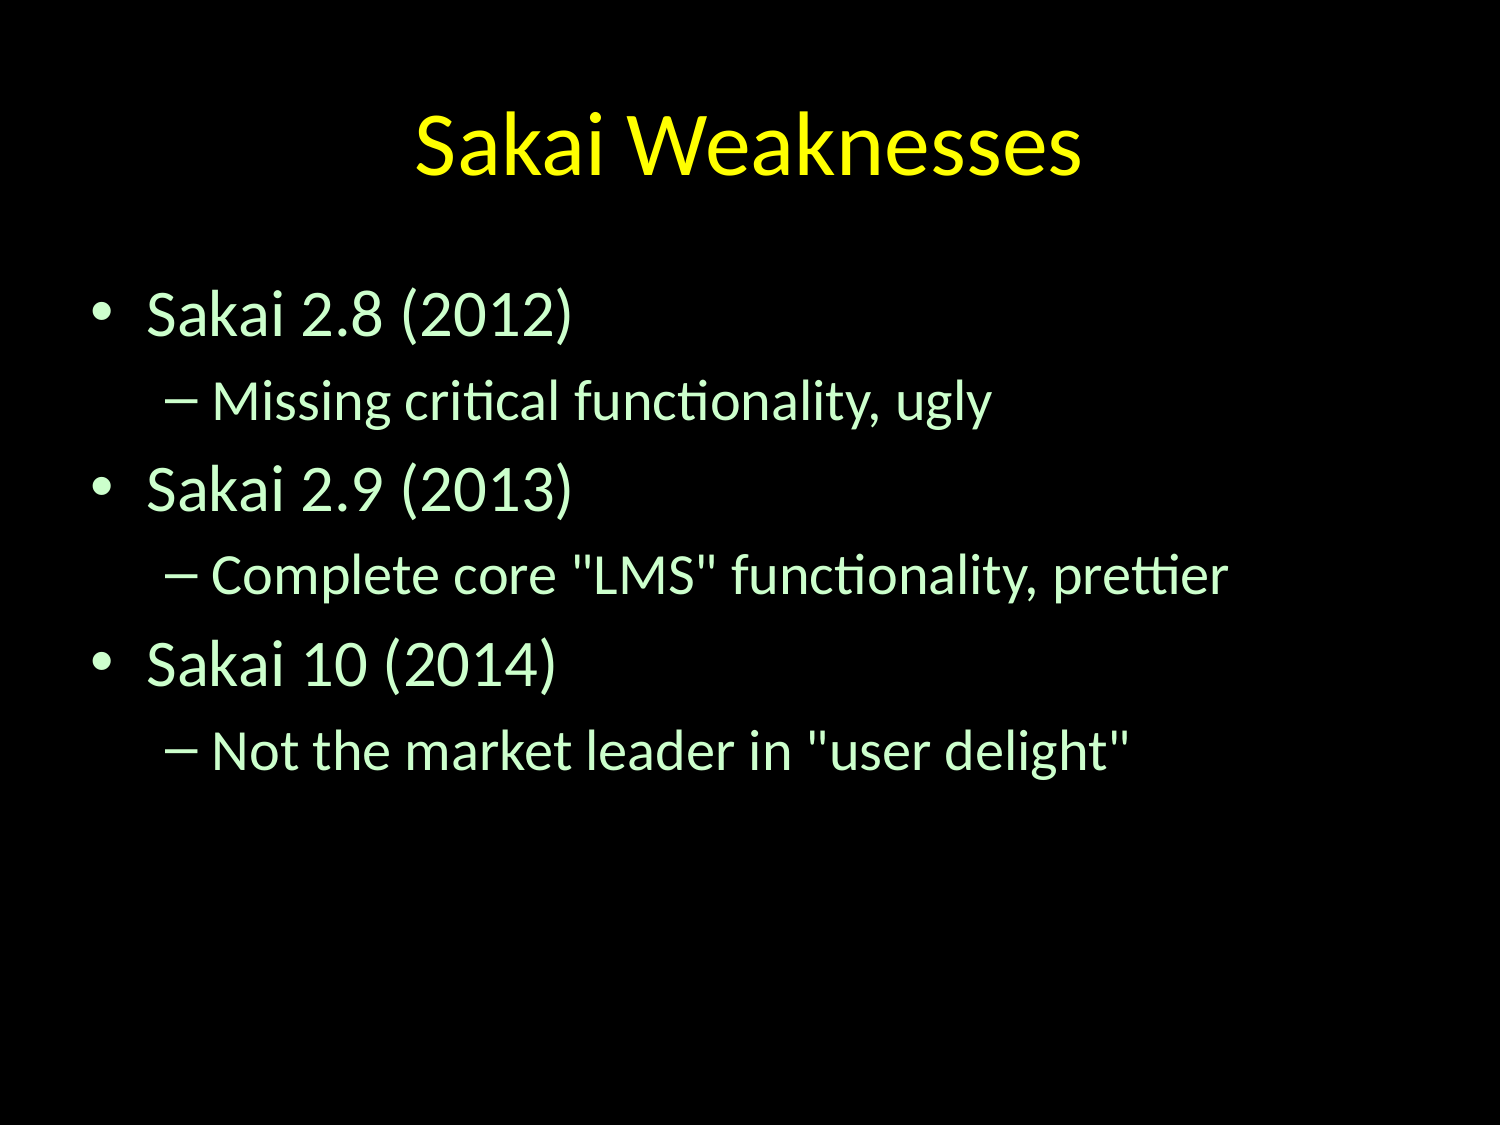

# Sakai Weaknesses
Sakai 2.8 (2012)
Missing critical functionality, ugly
Sakai 2.9 (2013)
Complete core "LMS" functionality, prettier
Sakai 10 (2014)
Not the market leader in "user delight"